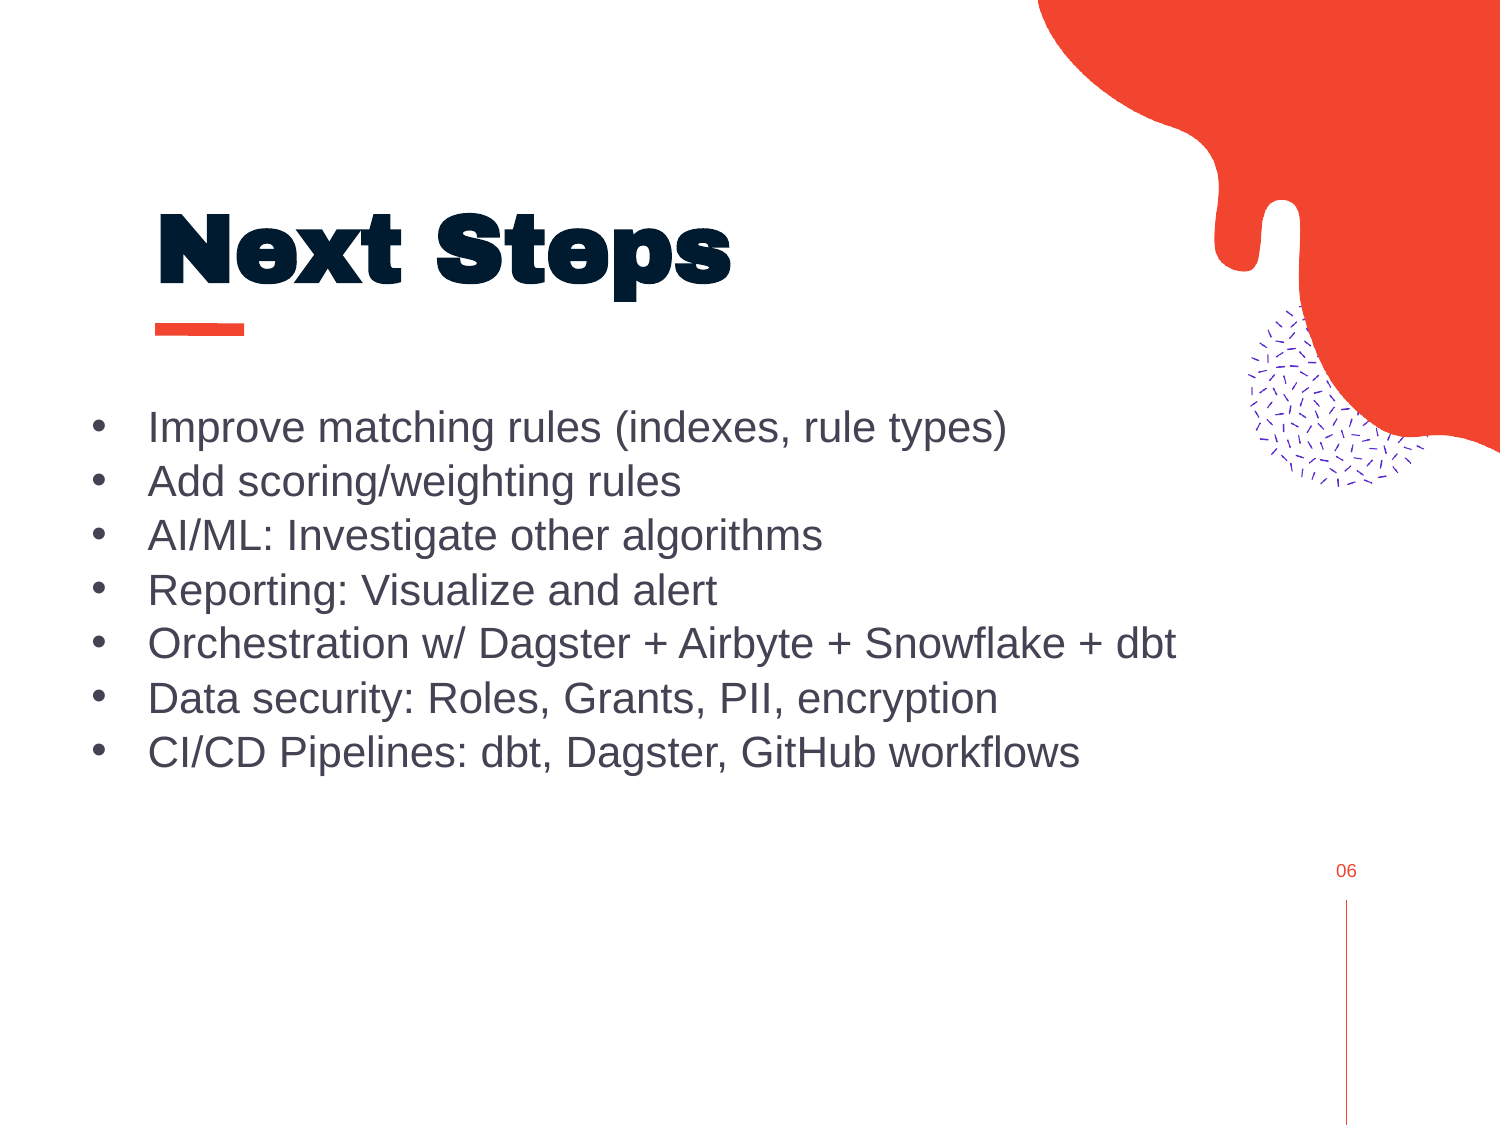

# Next Steps

Improve matching rules (indexes, rule types)
Add scoring/weighting rules
AI/ML: Investigate other algorithms
Reporting: Visualize and alert
Orchestration w/ Dagster + Airbyte + Snowflake + dbt
Data security: Roles, Grants, PII, encryption
CI/CD Pipelines: dbt, Dagster, GitHub workflows

06